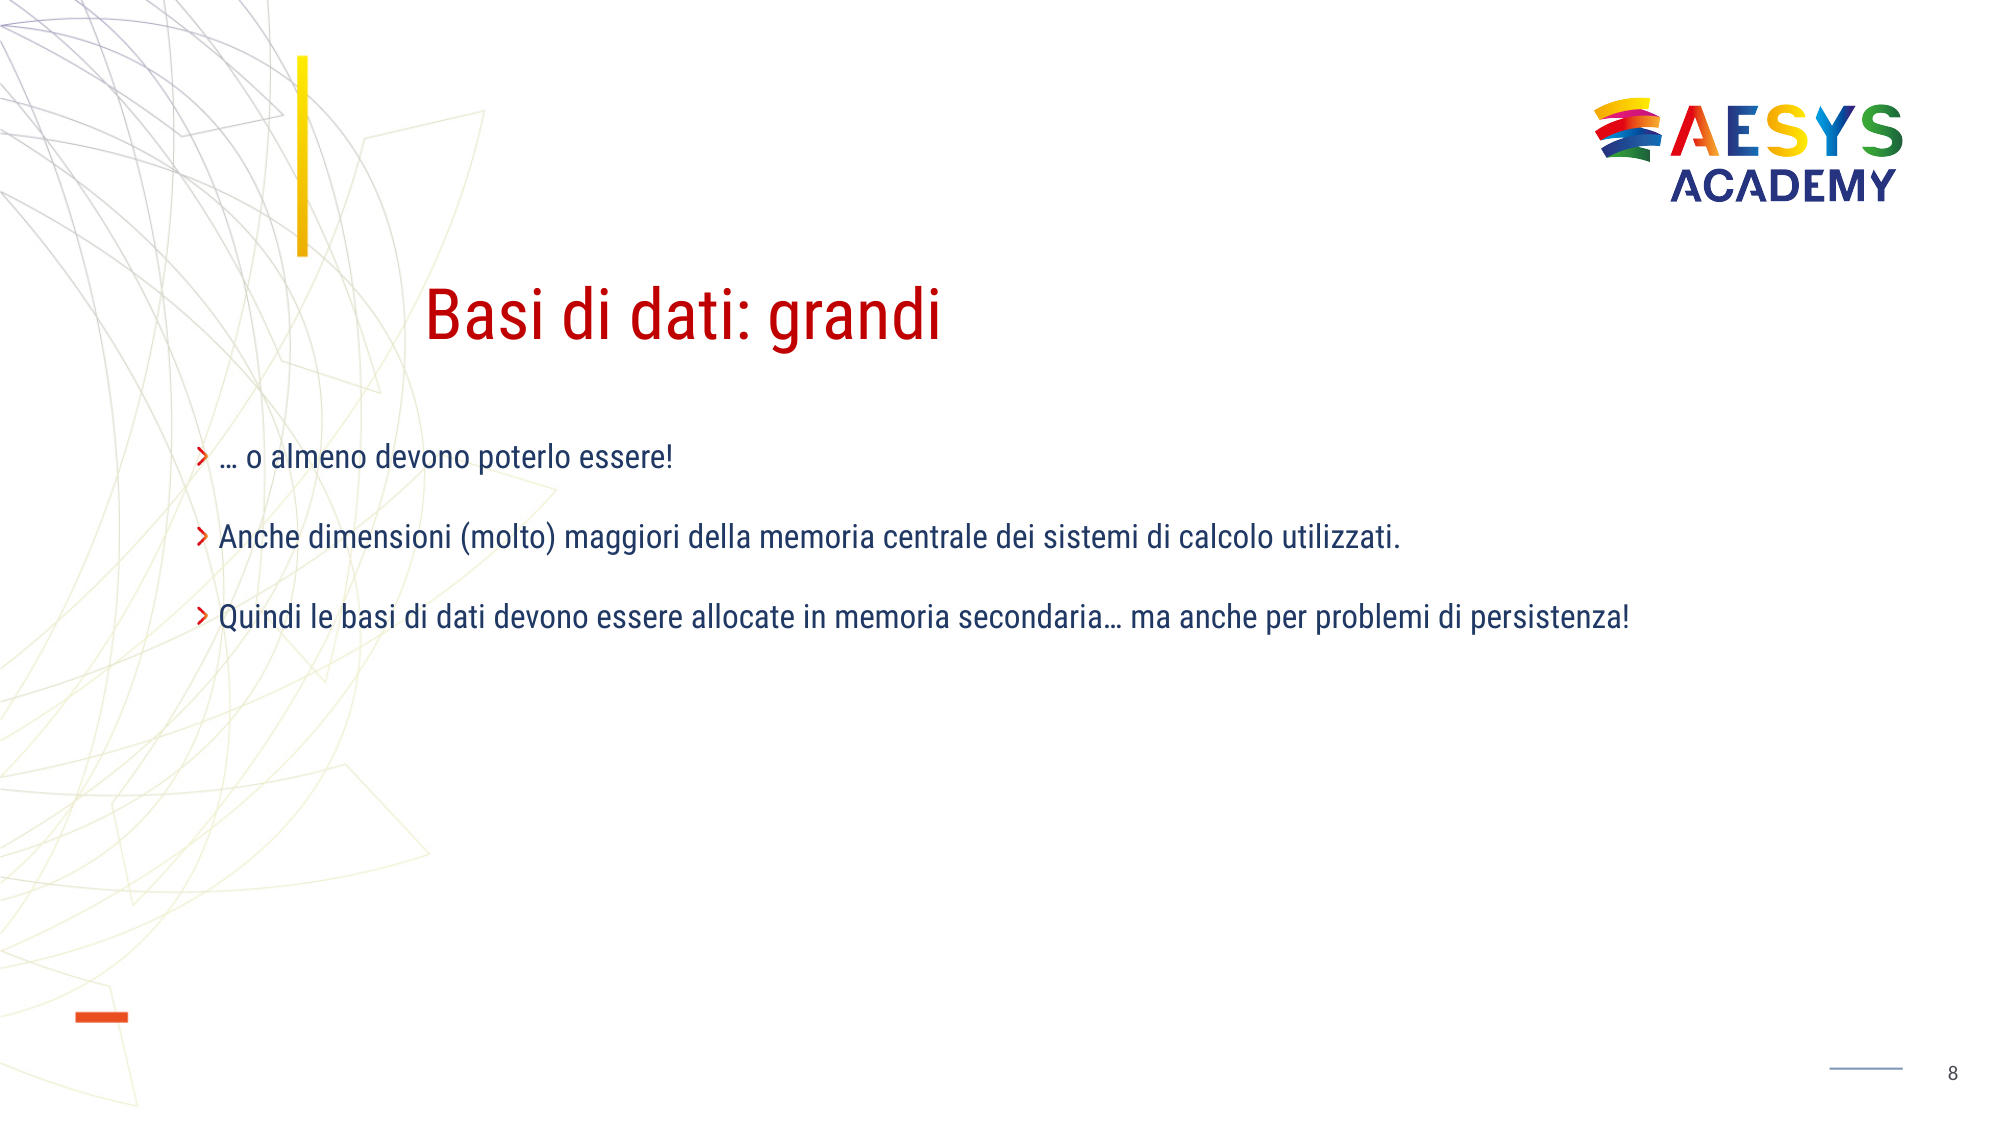

# Basi di dati: grandi

… o almeno devono poterlo essere!

Anche dimensioni (molto) maggiori della memoria centrale dei sistemi di calcolo utilizzati.

Quindi le basi di dati devono essere allocate in memoria secondaria… ma anche per problemi di persistenza!

8